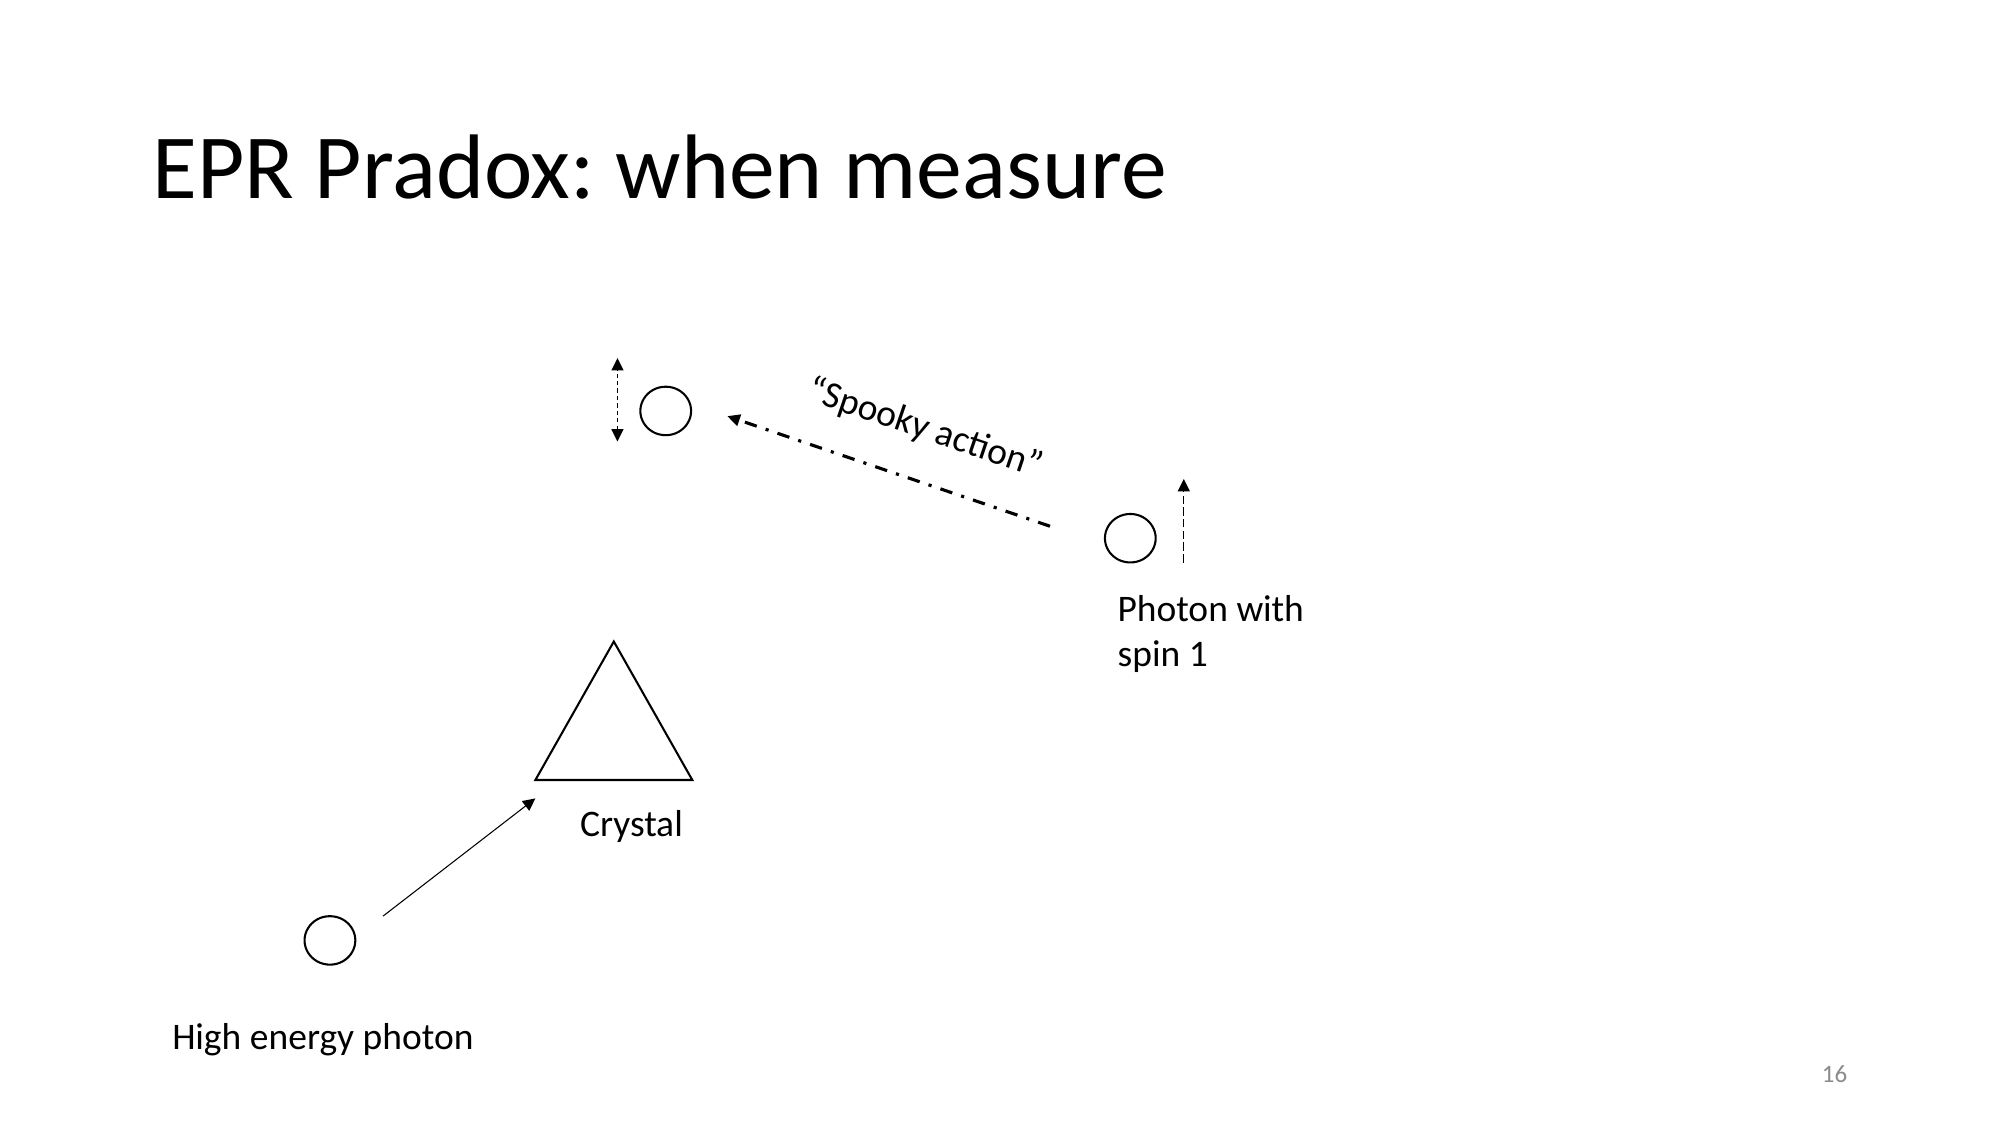

# EPR Pradox: when measure

“Spooky action”

Photon with spin 1

Crystal

High energy photon
16